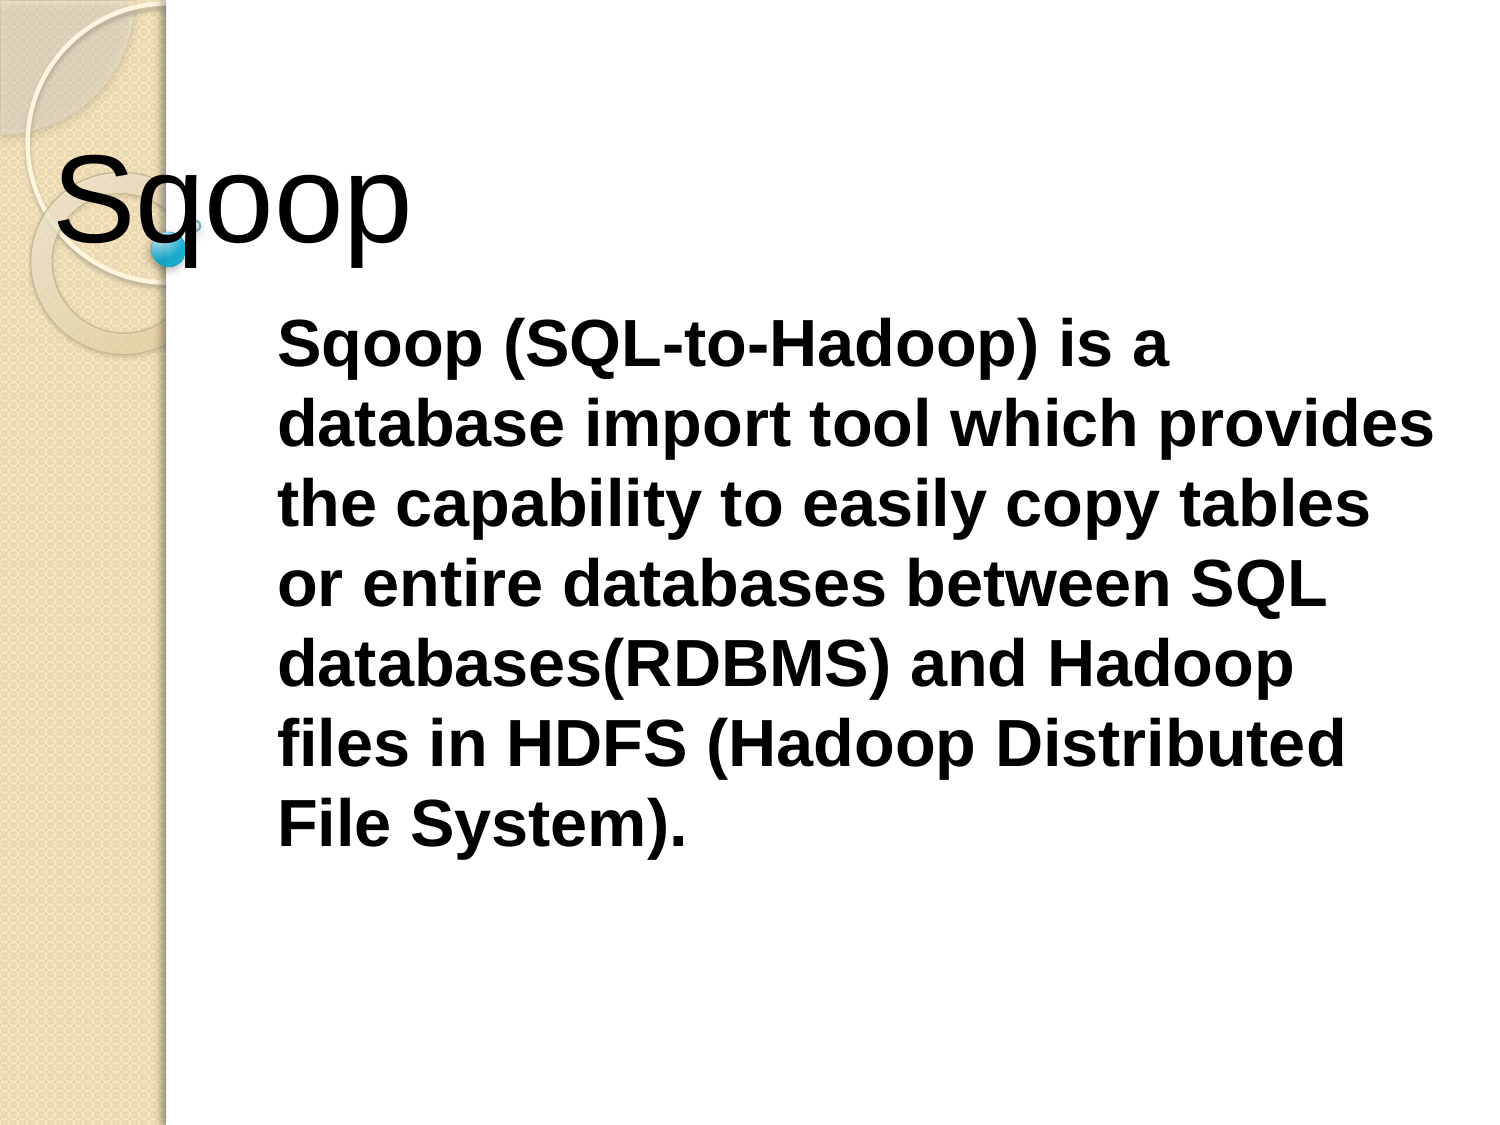

# Sqoop
Sqoop (SQL-to-Hadoop) is a database import tool which provides the capability to easily copy tables or entire databases between SQL databases(RDBMS) and Hadoop files in HDFS (Hadoop Distributed File System).